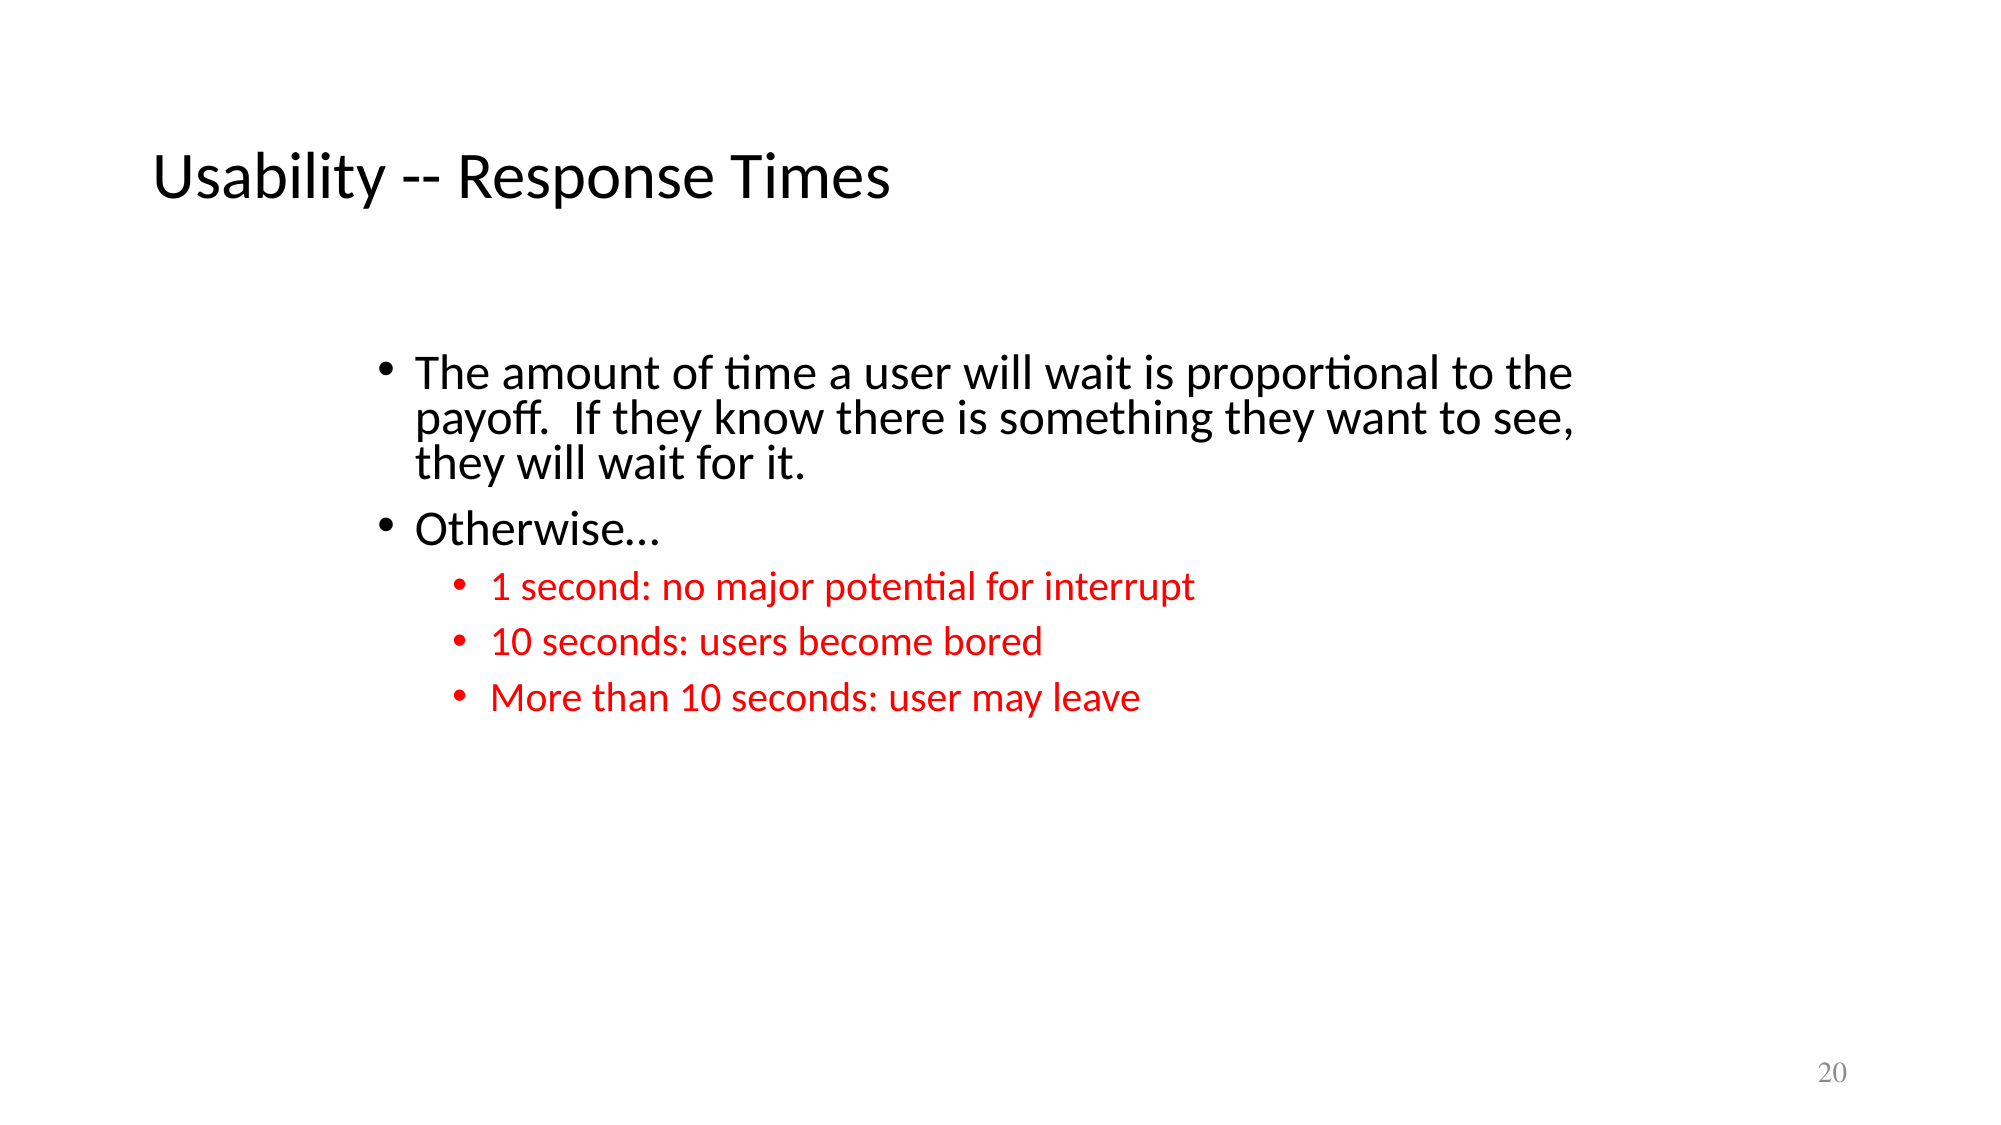

# Usability -- Response Times
The amount of time a user will wait is proportional to the payoff.  If they know there is something they want to see, they will wait for it.
Otherwise…
1 second: no major potential for interrupt
10 seconds: users become bored
More than 10 seconds: user may leave

20